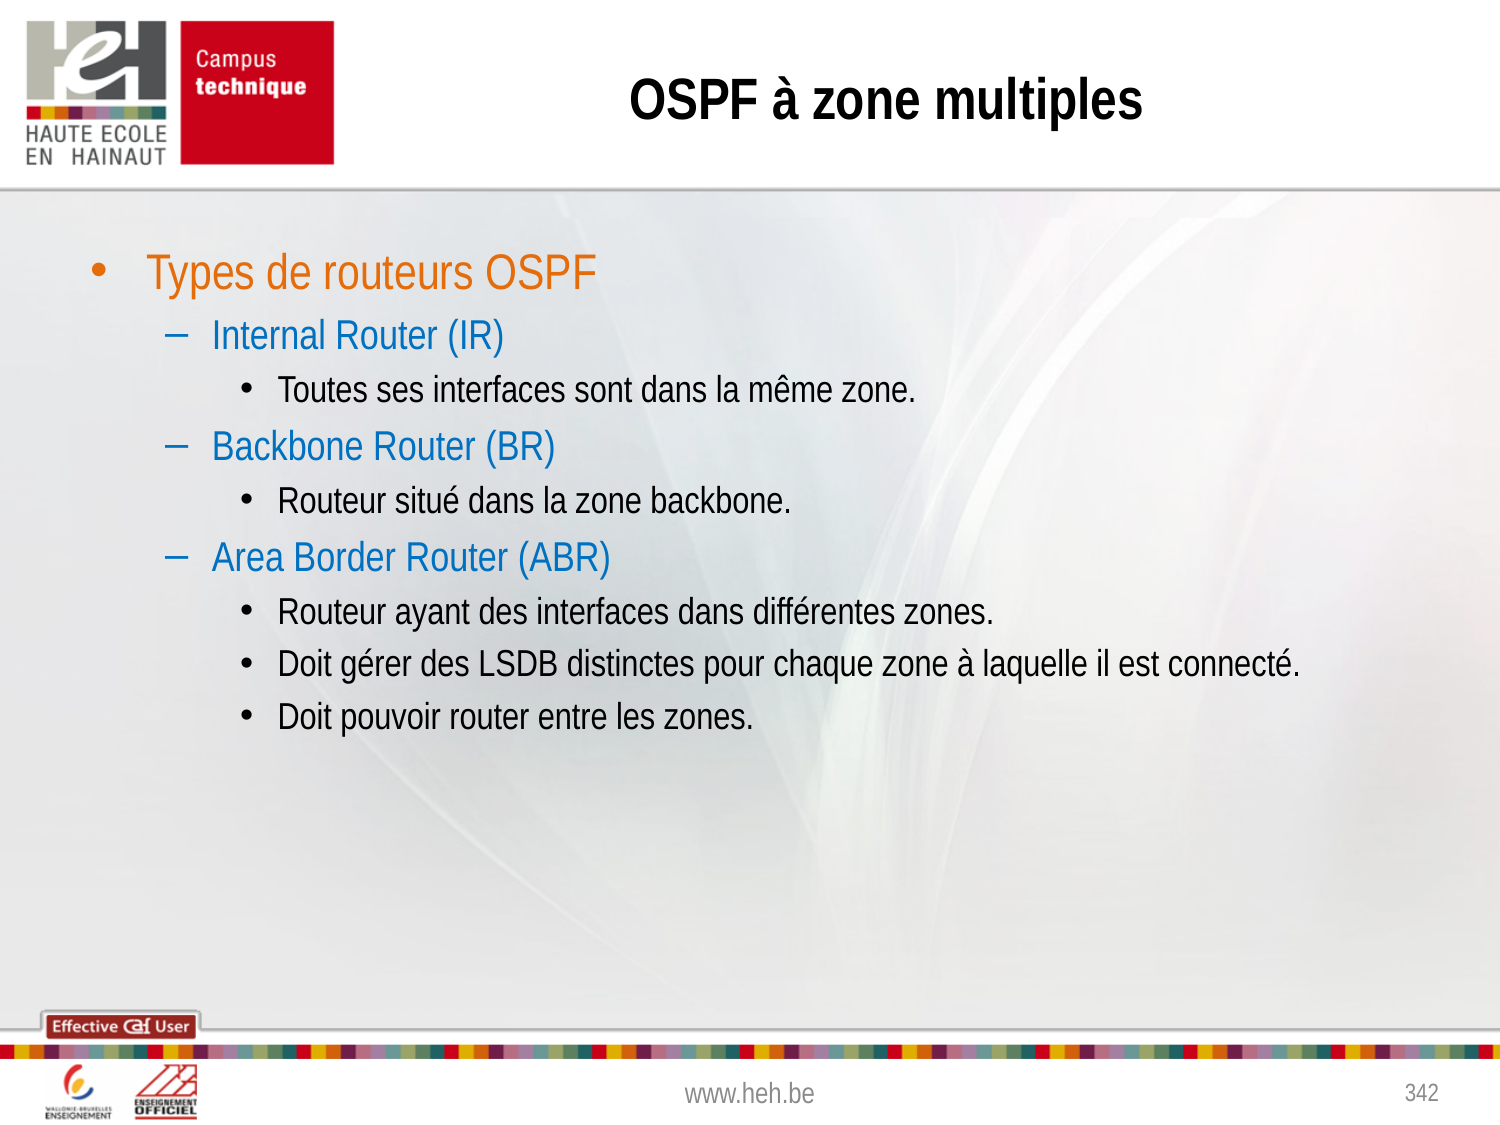

# OSPF à zone multiples
Types de routeurs OSPF
Internal Router (IR)
Toutes ses interfaces sont dans la même zone.
Backbone Router (BR)
Routeur situé dans la zone backbone.
Area Border Router (ABR)
Routeur ayant des interfaces dans différentes zones.
Doit gérer des LSDB distinctes pour chaque zone à laquelle il est connecté.
Doit pouvoir router entre les zones.
www.heh.be
342